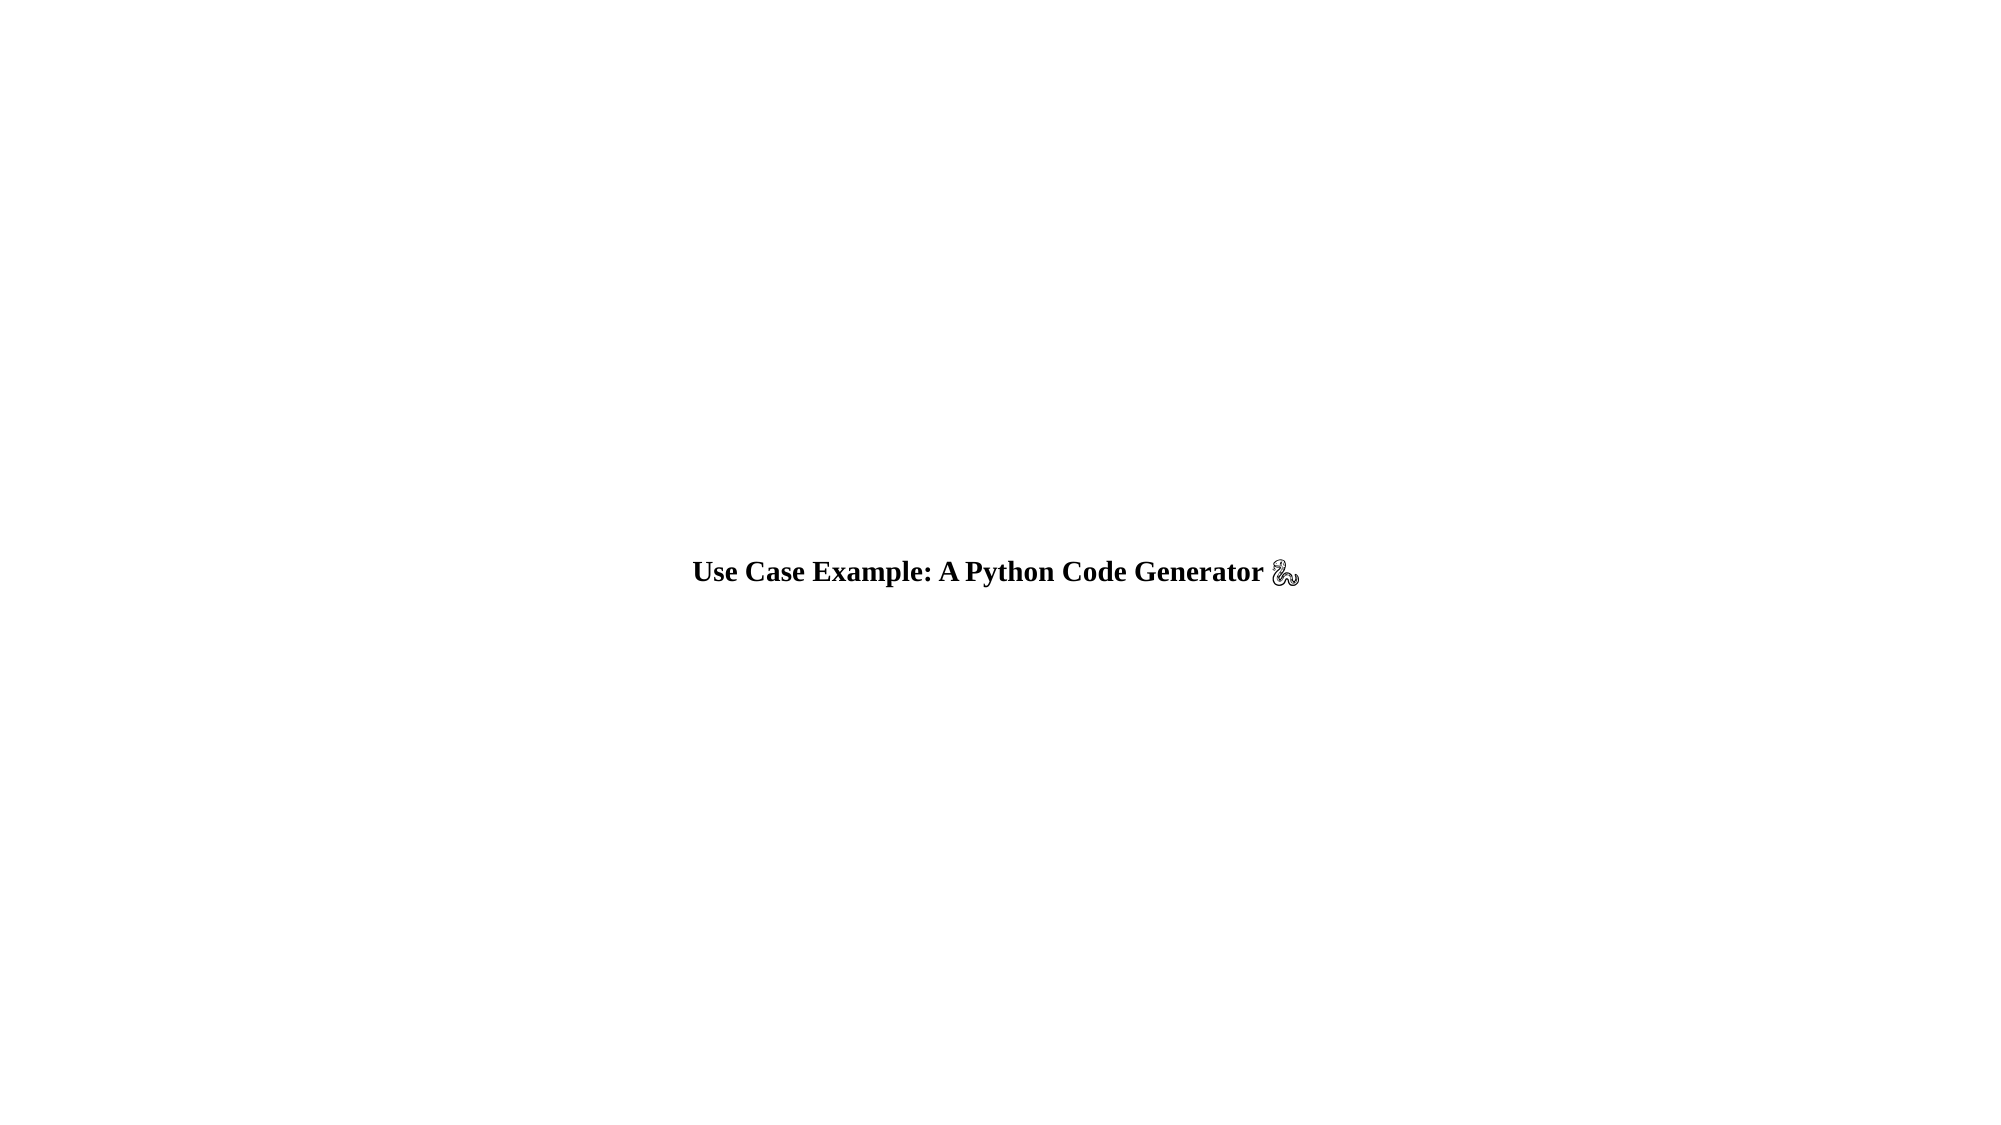

Use Case Example: A Python Code Generator 🐍